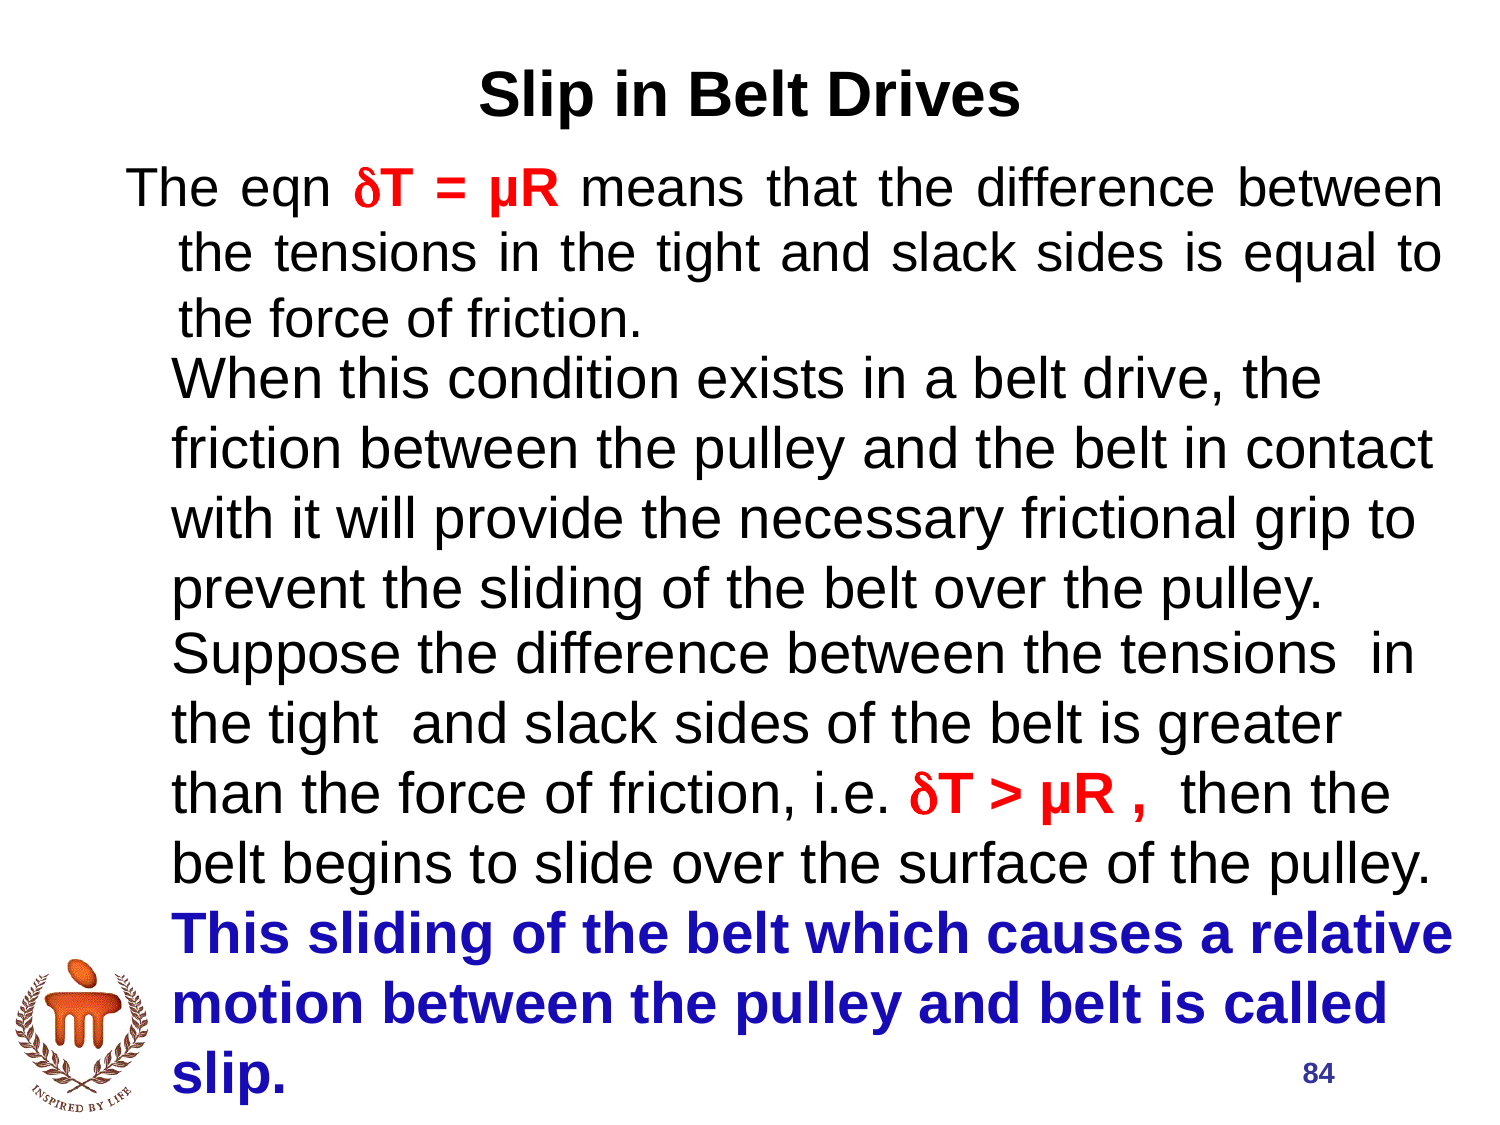

# Slip in Belt Drives
The eqn δT = µR means that the difference between the tensions in the tight and slack sides is equal to the force of friction.
When this condition exists in a belt drive, the friction between the pulley and the belt in contact with it will provide the necessary frictional grip to prevent the sliding of the belt over the pulley.
Suppose the difference between the tensions  in the tight  and slack sides of the belt is greater than the force of friction, i.e. δT > µR ,  then the belt begins to slide over the surface of the pulley. This sliding of the belt which causes a relative motion between the pulley and belt is called slip.
84